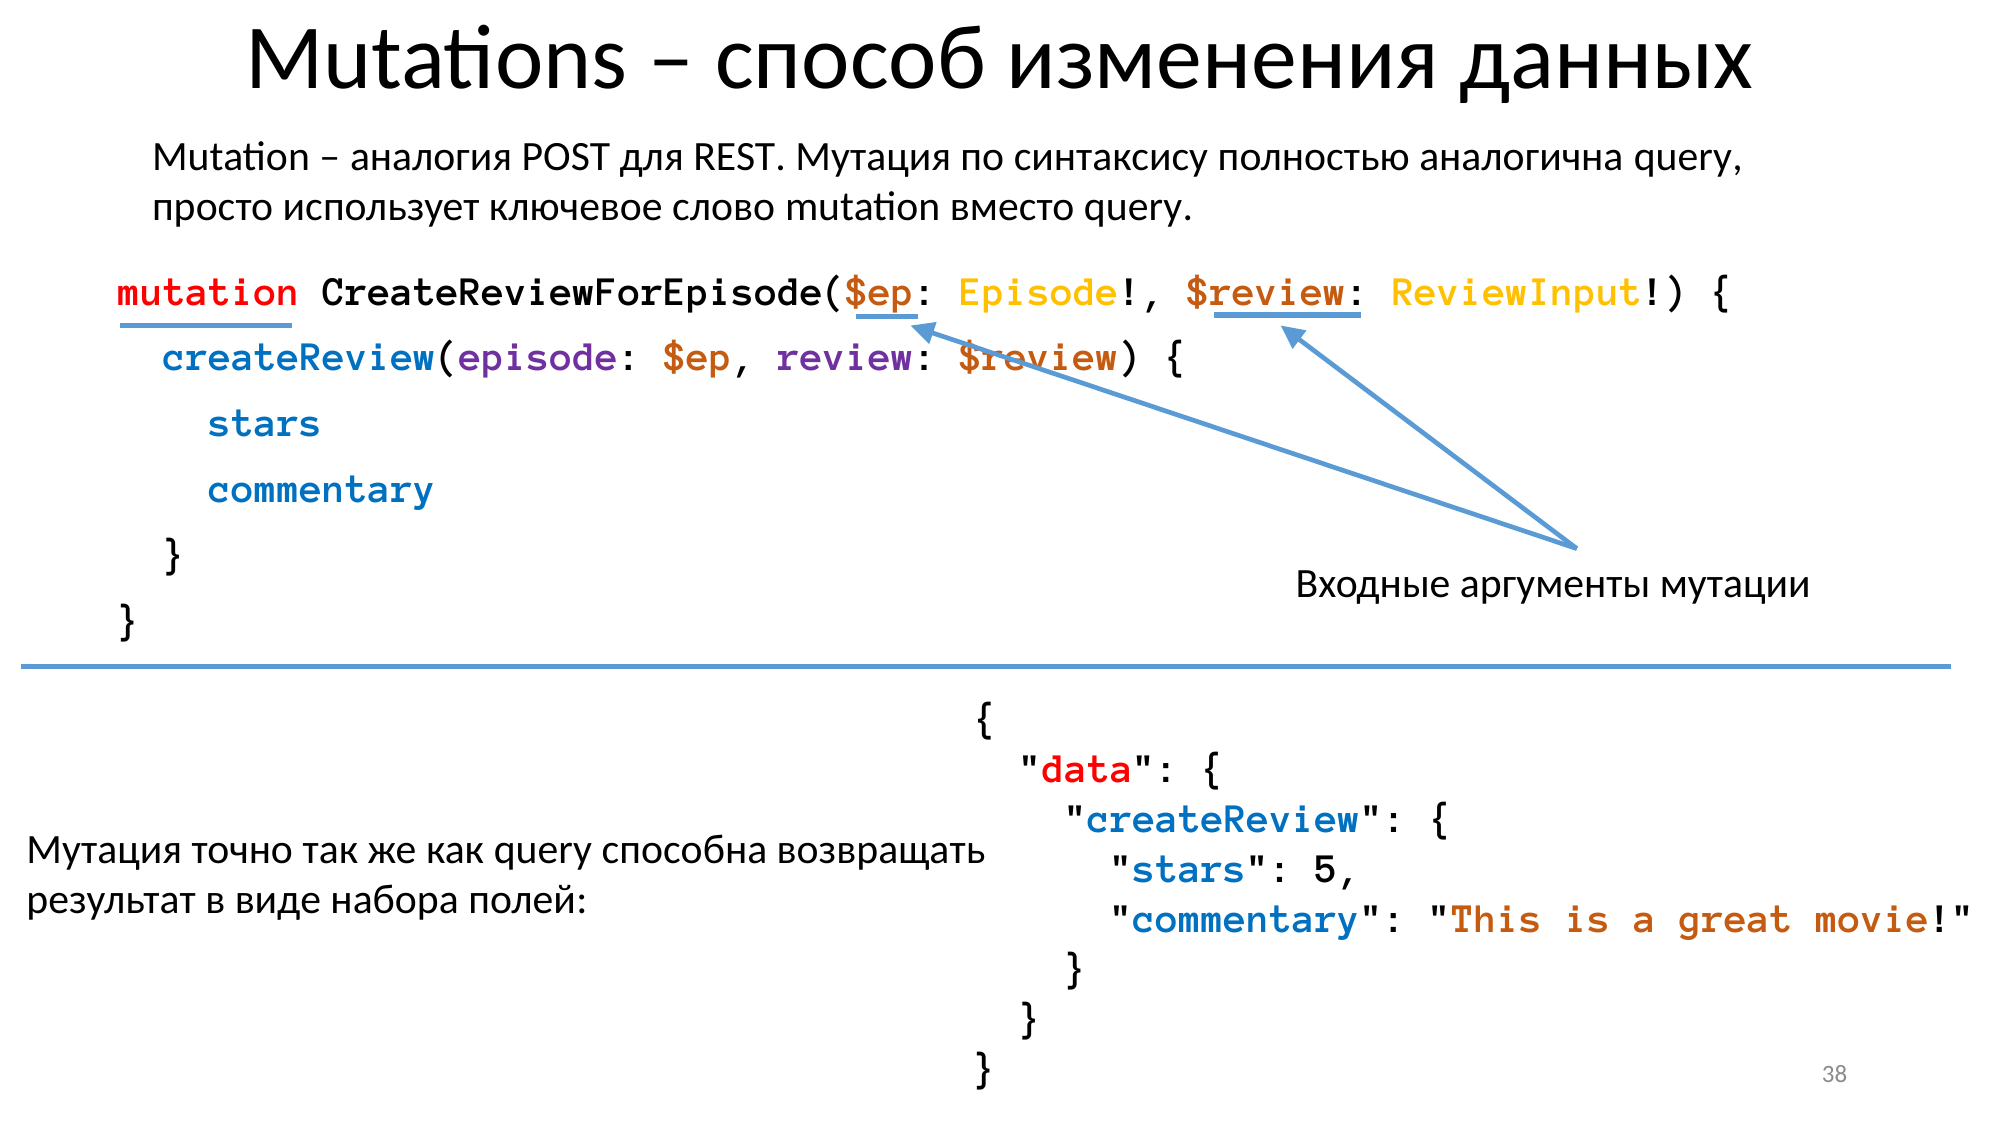

# Mutations – способ изменения данных
Mutation – аналогия POST для REST. Мутация по синтаксису полностью аналогична query, просто использует ключевое слово mutation вместо query.

mutation CreateReviewForEpisode($ep: Episode!, $review: ReviewInput!) {
  createReview(episode: $ep, review: $review) {
    stars
    commentary
  }
}
Входные аргументы мутации
{
  "data": {
    "createReview": {
      "stars": 5,
      "commentary": "This is a great movie!"
    }
  }
}
Мутация точно так же как query способна возвращать результат в виде набора полей:
38